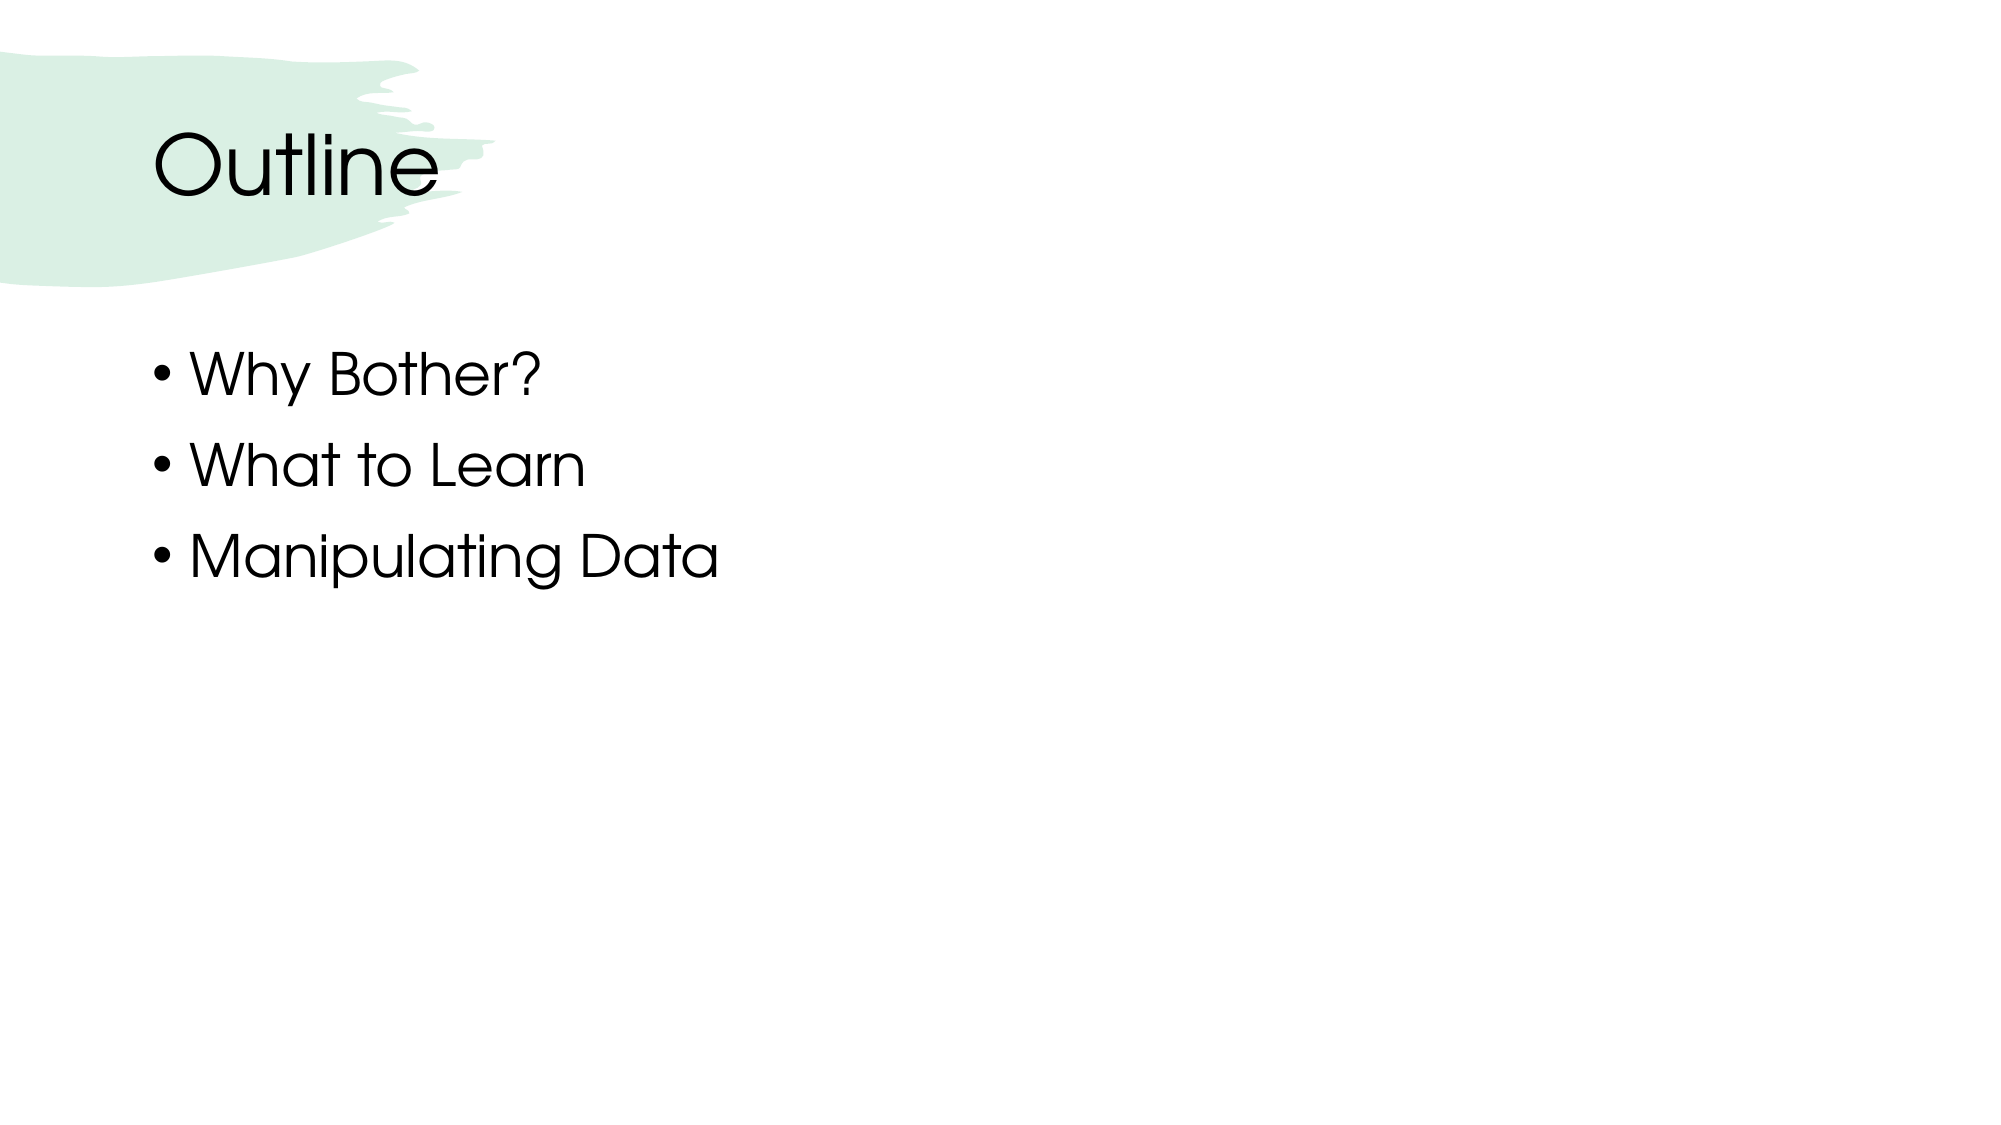

# Outline
Why Bother?
What to Learn
Manipulating Data